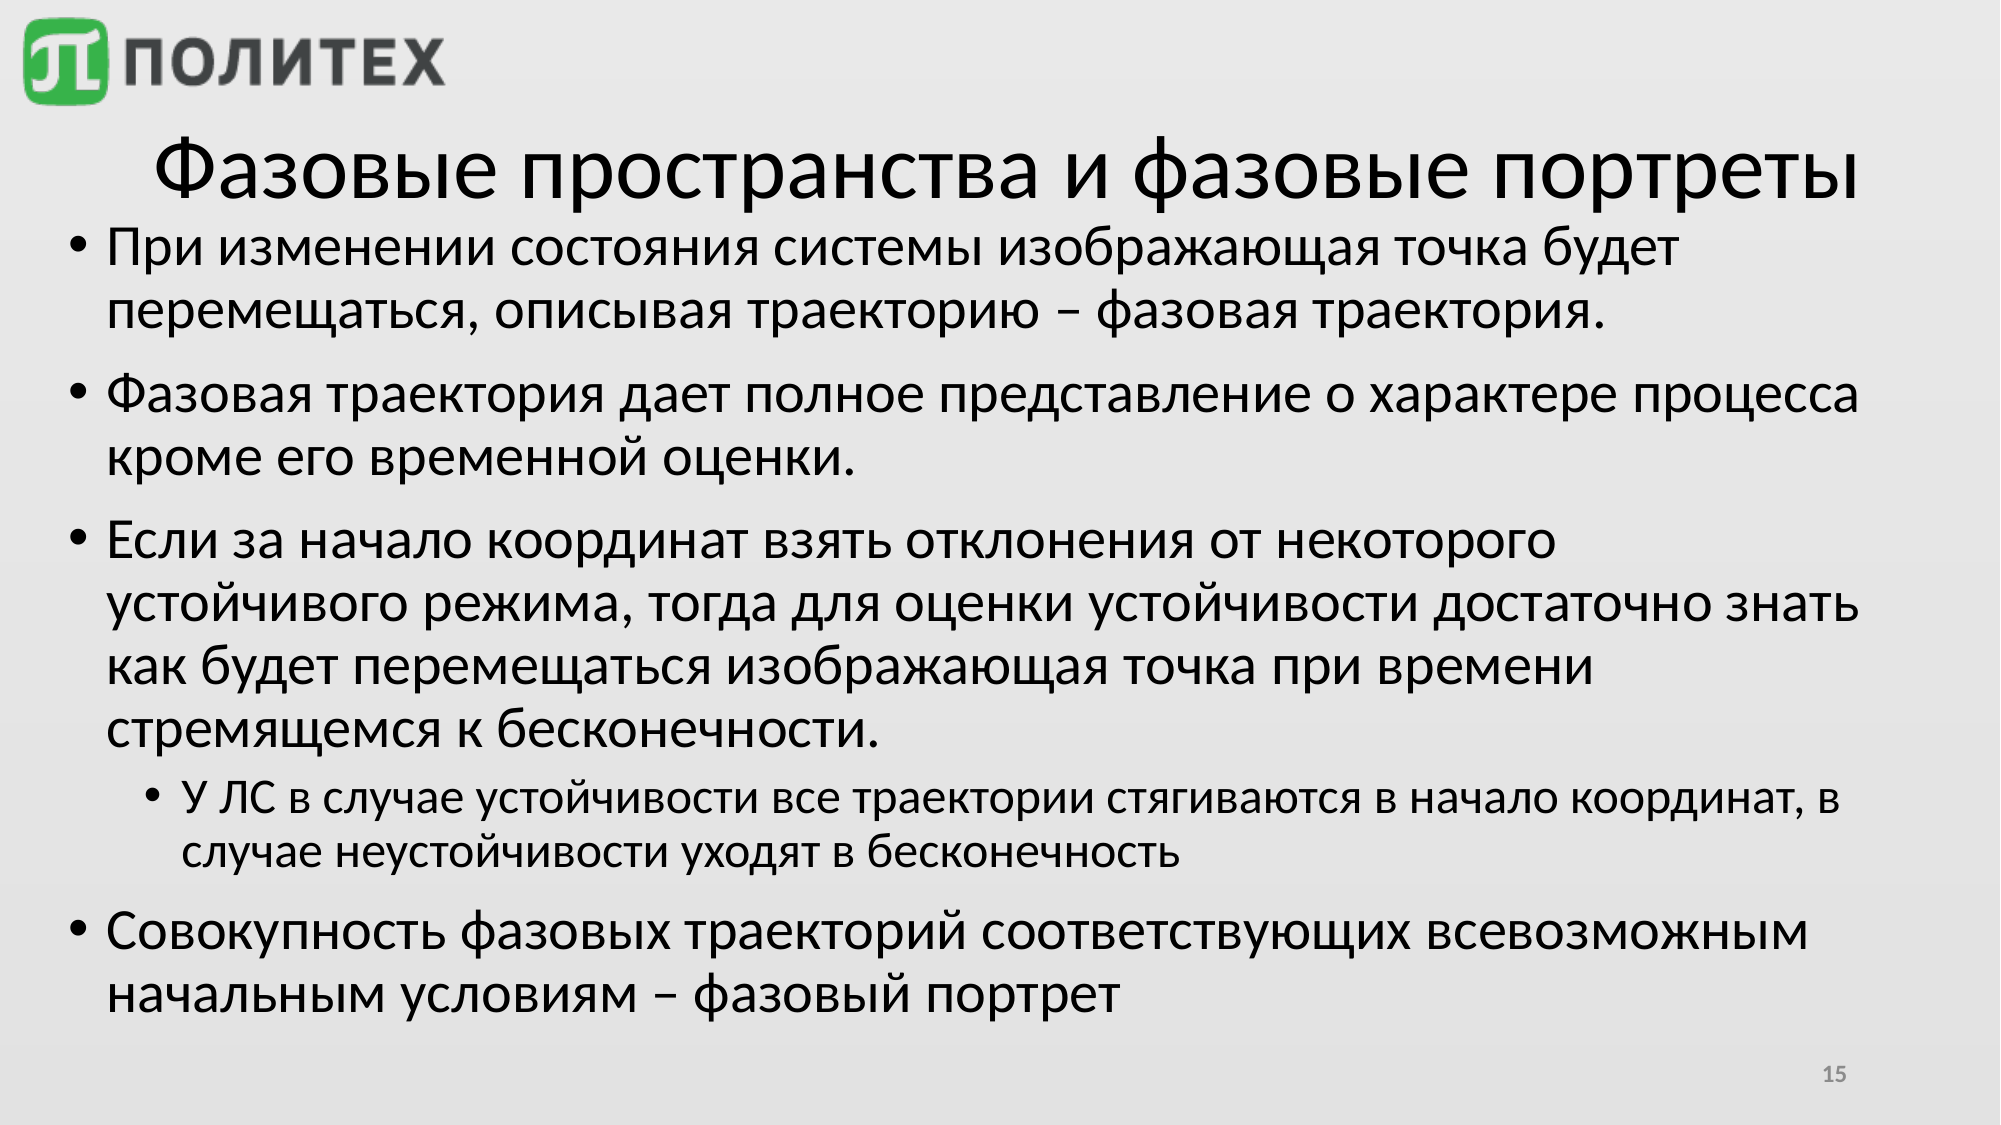

# Фазовые пространства и фазовые портреты
При изменении состояния системы изображающая точка будет перемещаться, описывая траекторию – фазовая траектория.
Фазовая траектория дает полное представление о характере процесса кроме его временной оценки.
Если за начало координат взять отклонения от некоторого устойчивого режима, тогда для оценки устойчивости достаточно знать как будет перемещаться изображающая точка при времени стремящемся к бесконечности.
У ЛС в случае устойчивости все траектории стягиваются в начало координат, в случае неустойчивости уходят в бесконечность
Совокупность фазовых траекторий соответствующих всевозможным начальным условиям – фазовый портрет
15